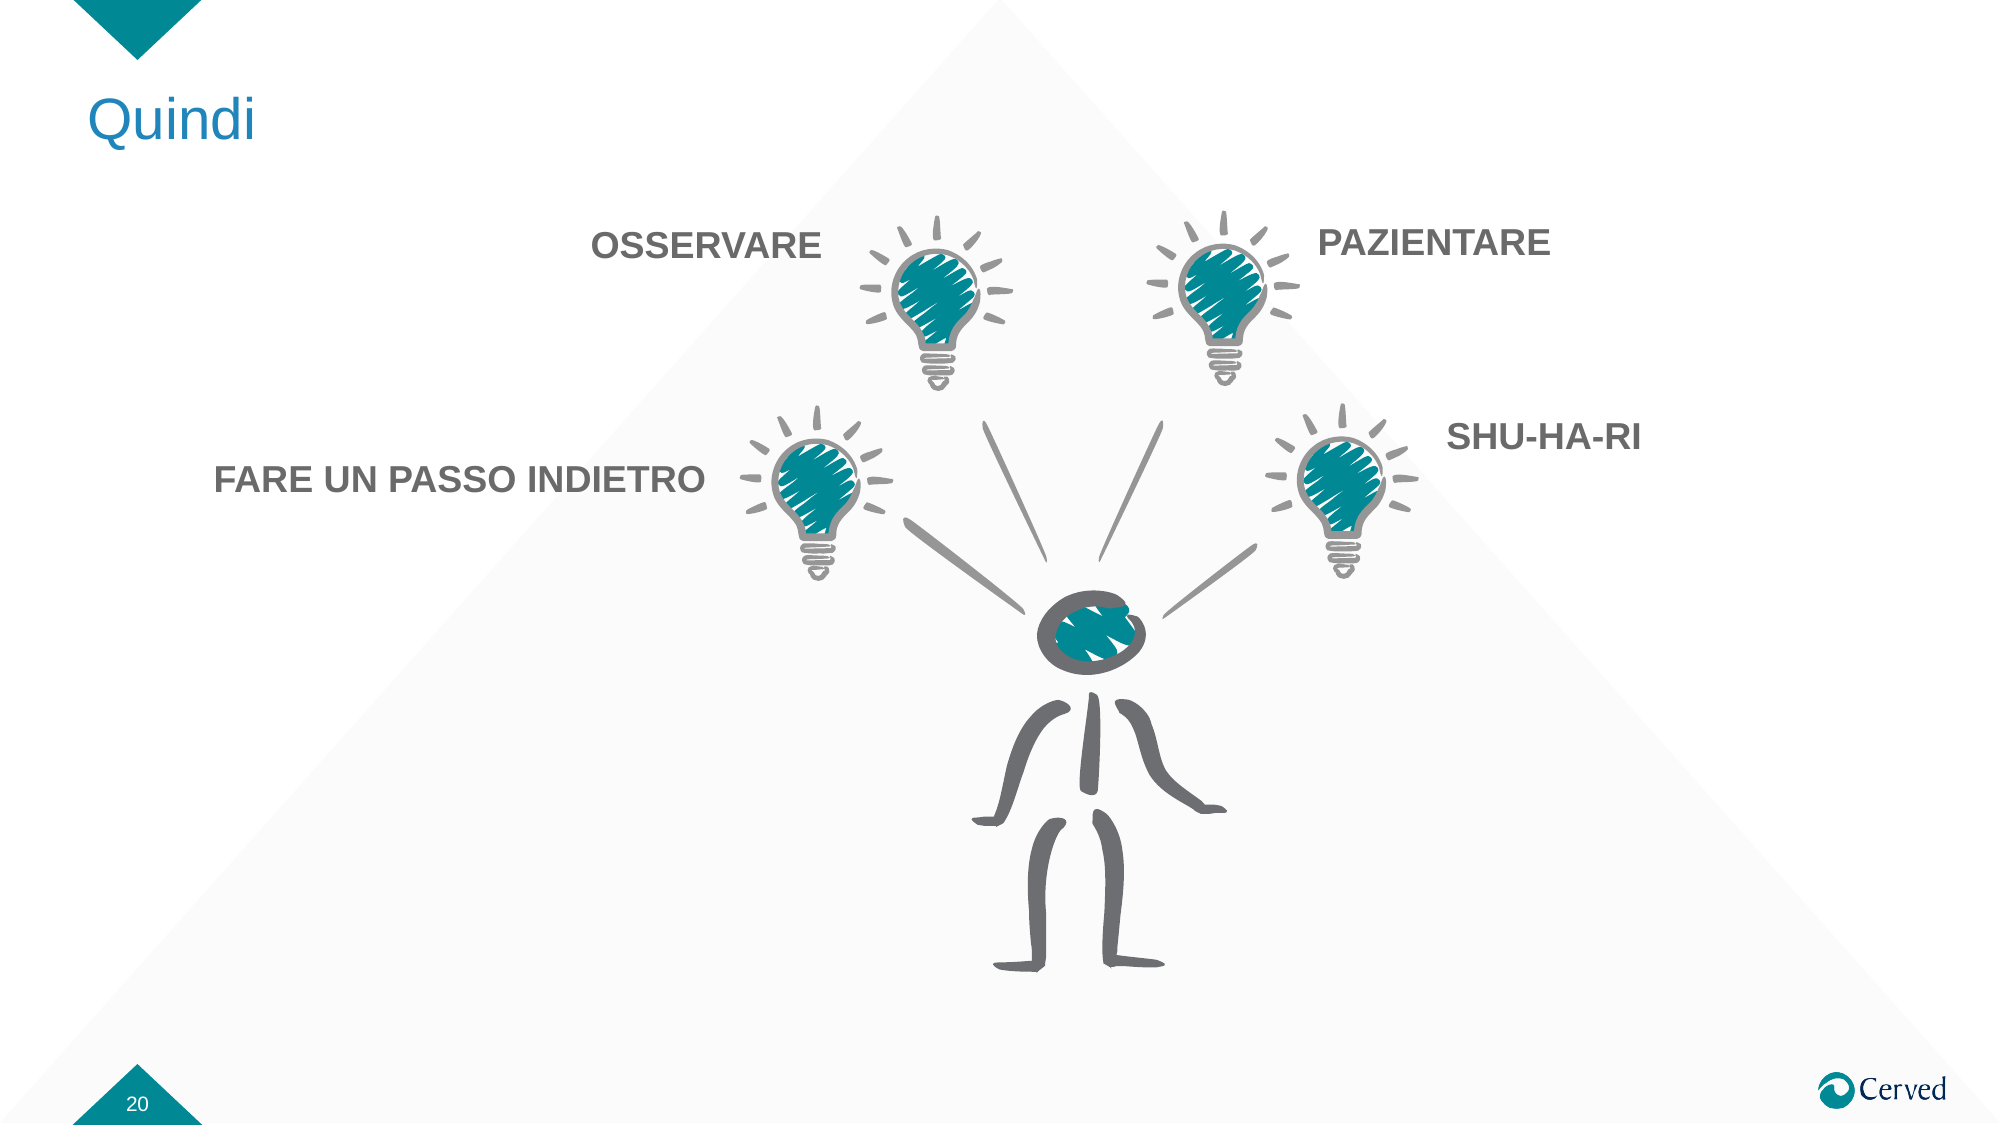

# Quindi

PAZIENTARE
OSSERVARE

SHU-HA-RI

FARE UN PASSO INDIETRO

20